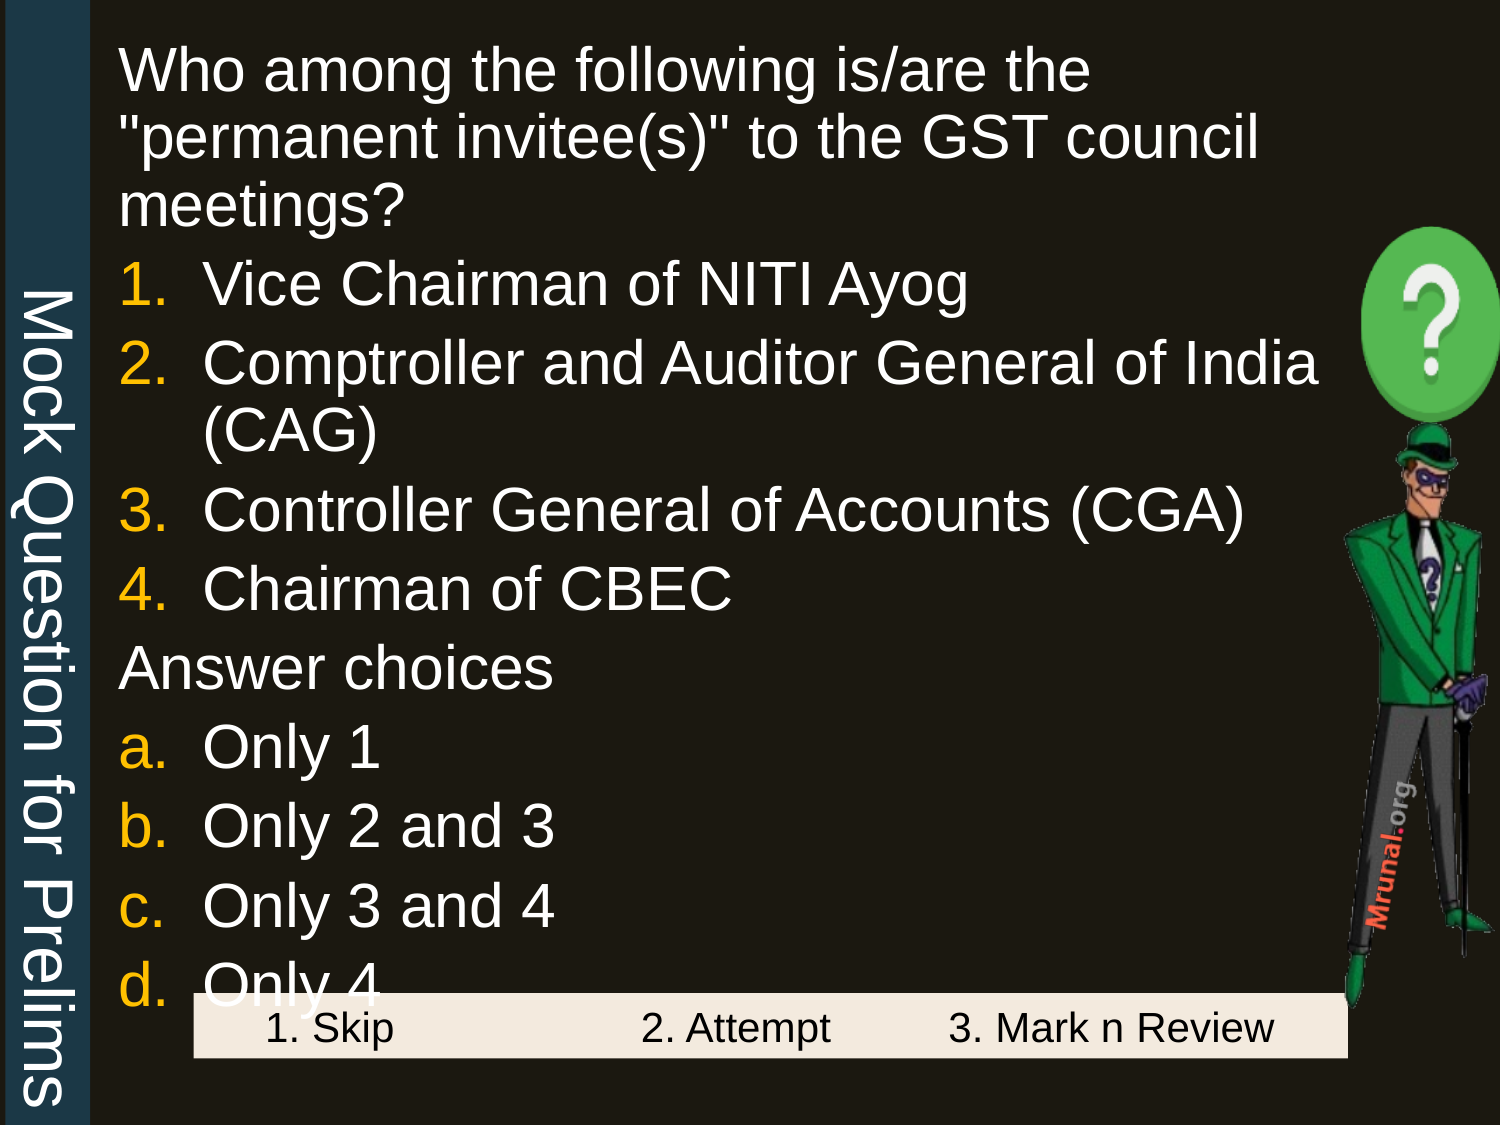

Mock Question for Prelims
Who among the following is/are the "permanent invitee(s)" to the GST council meetings?
Vice Chairman of NITI Ayog
Comptroller and Auditor General of India (CAG)
Controller General of Accounts (CGA)
Chairman of CBEC
Answer choices
Only 1
Only 2 and 3
Only 3 and 4
Only 4